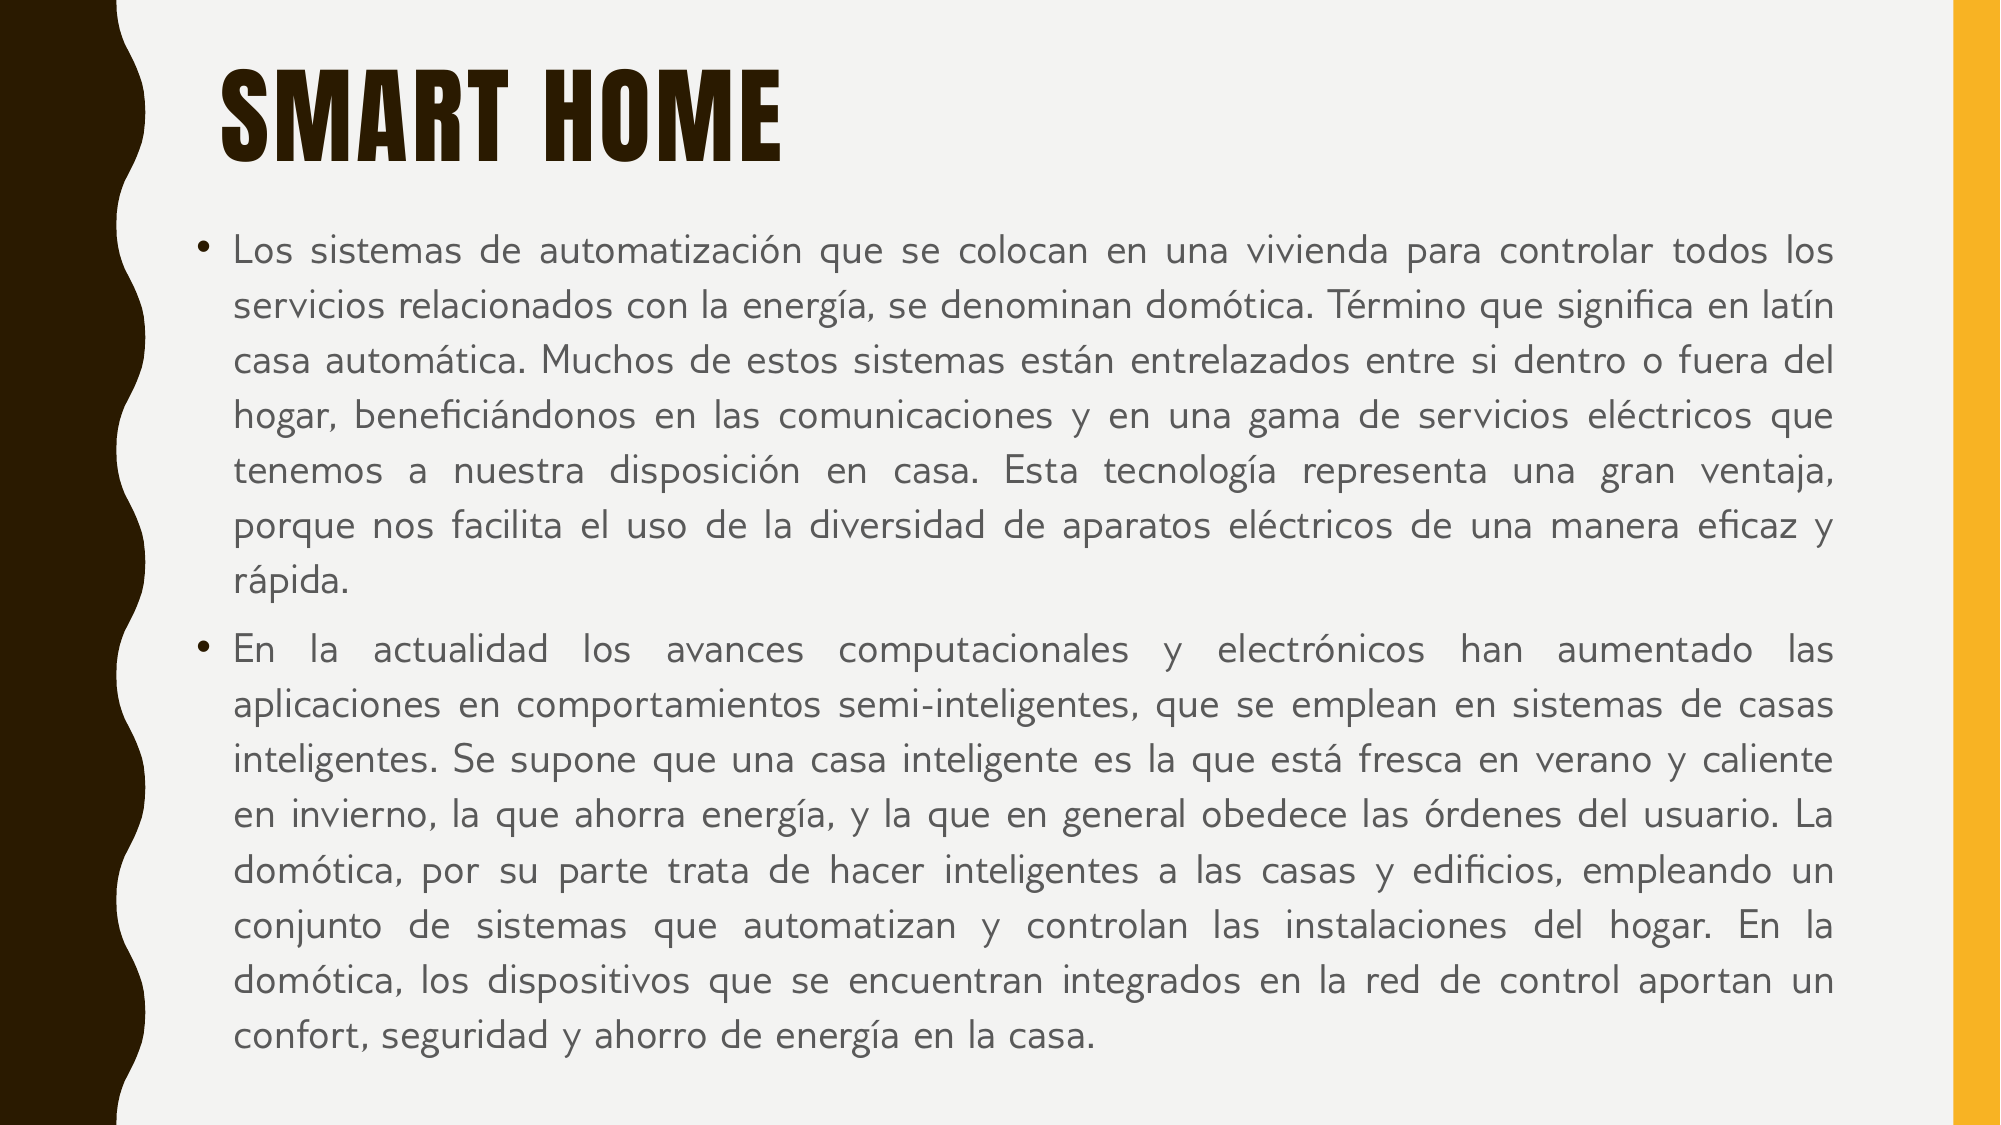

# Smart home
Los sistemas de automatización que se colocan en una vivienda para controlar todos los servicios relacionados con la energía, se denominan domótica. Término que significa en latín casa automática. Muchos de estos sistemas están entrelazados entre si dentro o fuera del hogar, beneficiándonos en las comunicaciones y en una gama de servicios eléctricos que tenemos a nuestra disposición en casa. Esta tecnología representa una gran ventaja, porque nos facilita el uso de la diversidad de aparatos eléctricos de una manera eficaz y rápida.
En la actualidad los avances computacionales y electrónicos han aumentado las aplicaciones en comportamientos semi-inteligentes, que se emplean en sistemas de casas inteligentes. Se supone que una casa inteligente es la que está fresca en verano y caliente en invierno, la que ahorra energía, y la que en general obedece las órdenes del usuario. La domótica, por su parte trata de hacer inteligentes a las casas y edificios, empleando un conjunto de sistemas que automatizan y controlan las instalaciones del hogar. En la domótica, los dispositivos que se encuentran integrados en la red de control aportan un confort, seguridad y ahorro de energía en la casa.